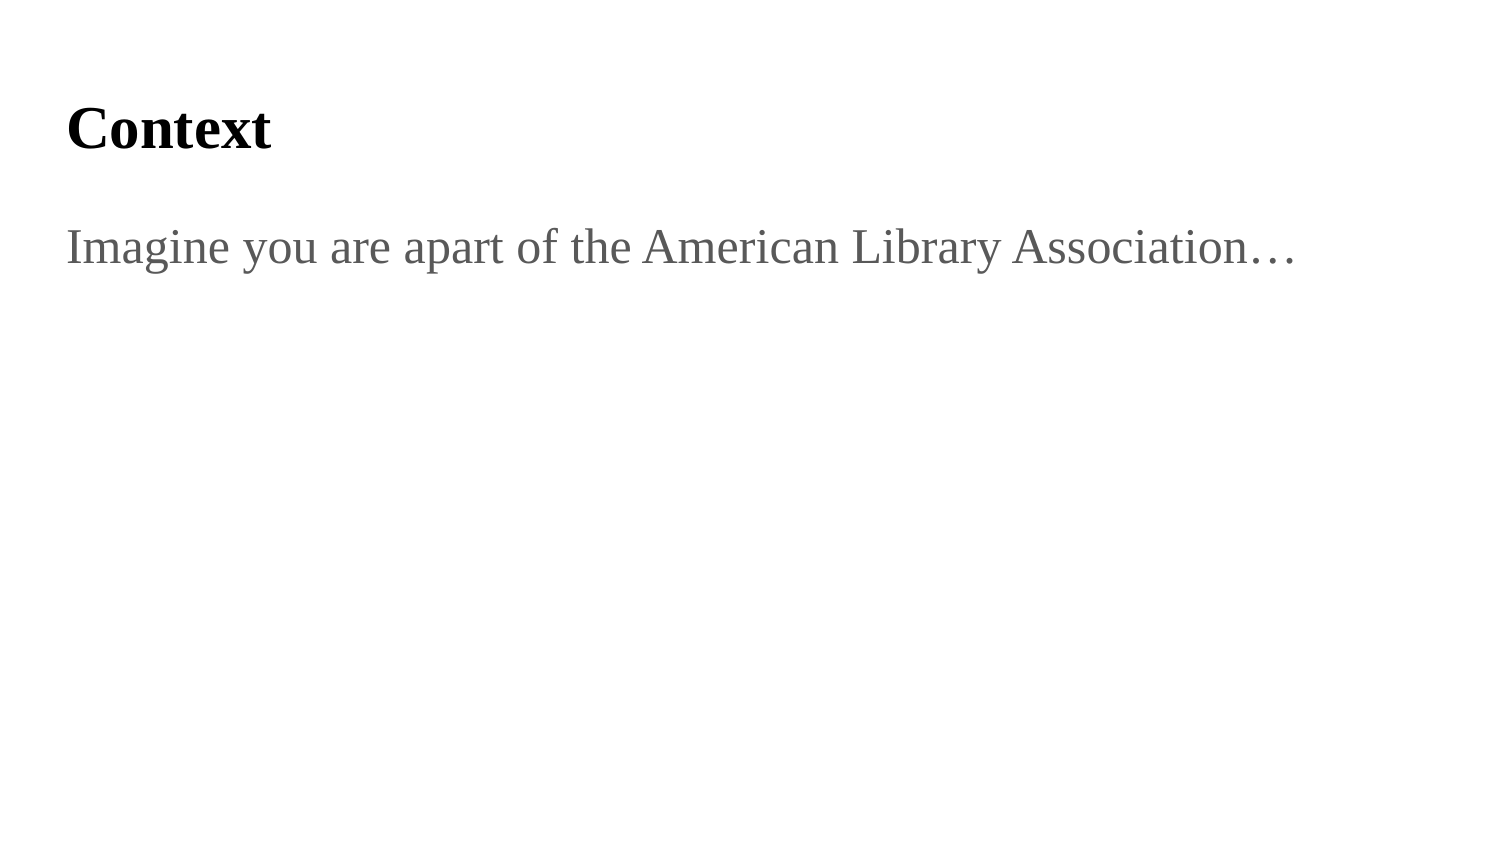

# Context
Imagine you are apart of the American Library Association…